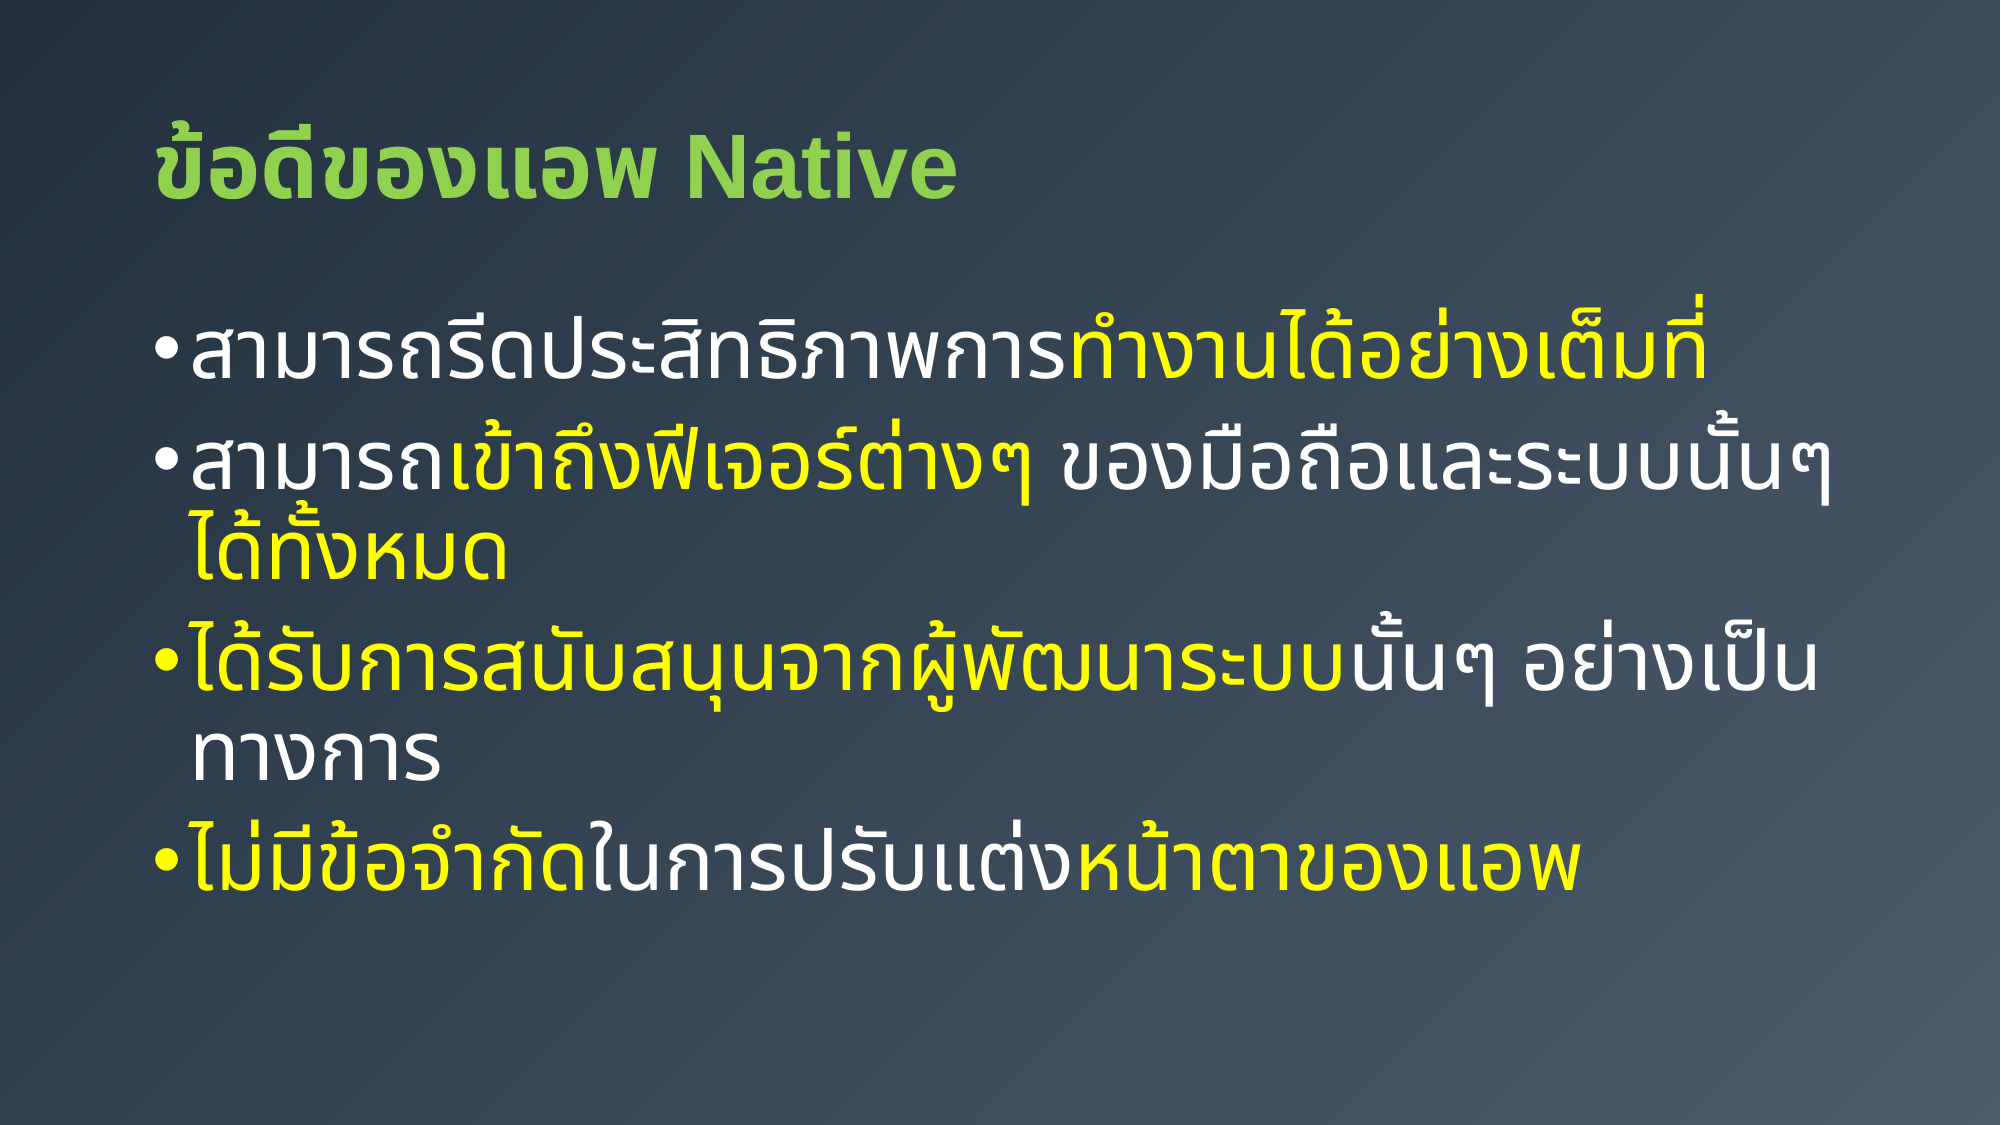

# ข้อดีของแอพ Native
สามารถรีดประสิทธิภาพการทำงานได้อย่างเต็มที่
สามารถเข้าถึงฟีเจอร์ต่างๆ ของมือถือและระบบนั้นๆ ได้ทั้งหมด
ได้รับการสนับสนุนจากผู้พัฒนาระบบนั้นๆ อย่างเป็นทางการ
ไม่มีข้อจำกัดในการปรับแต่งหน้าตาของแอพ